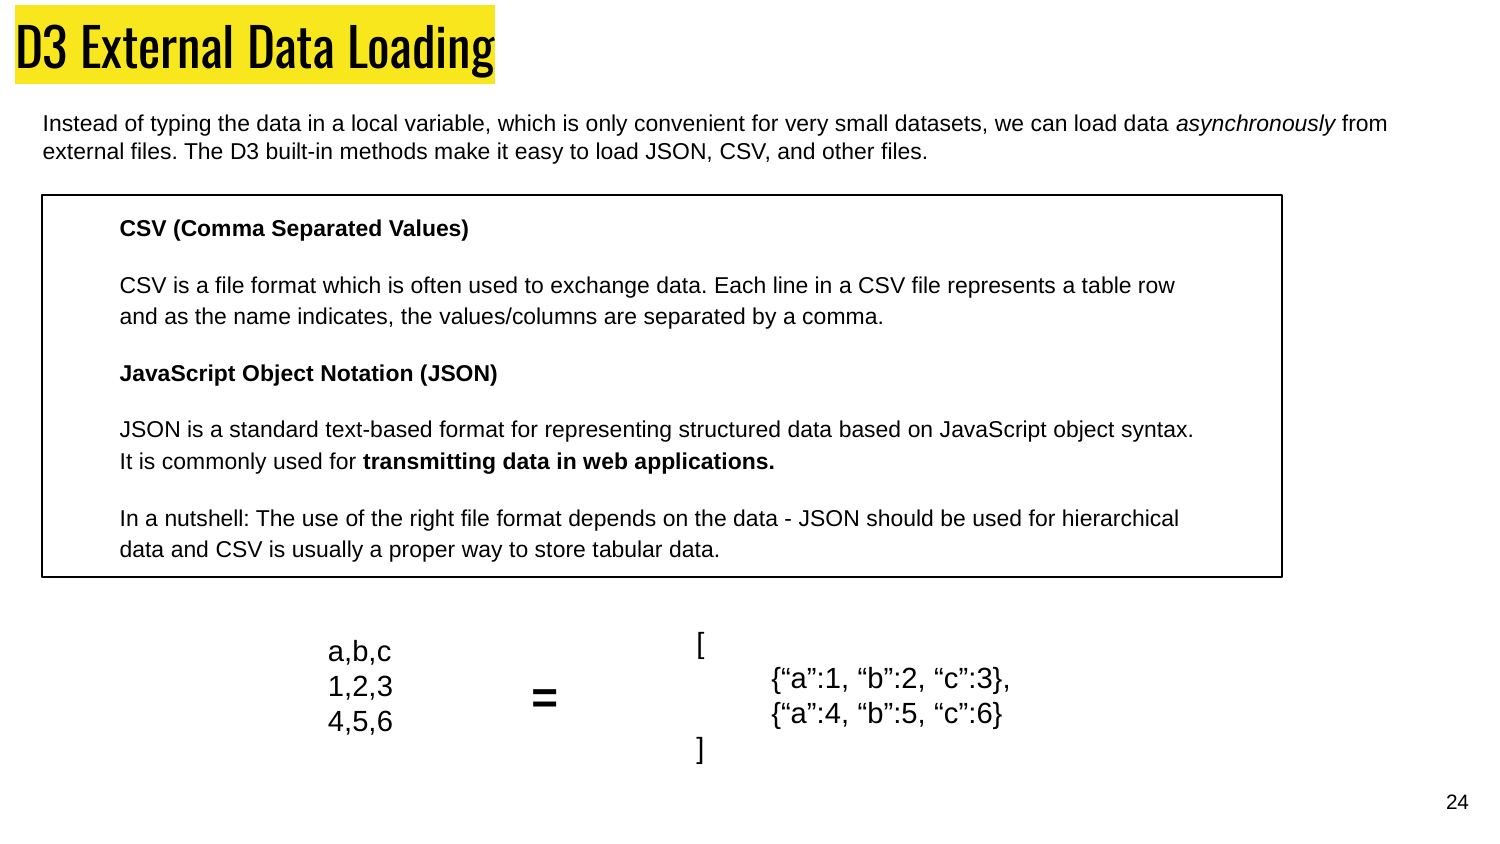

# D3 External Data Loading
Instead of typing the data in a local variable, which is only convenient for very small datasets, we can load data asynchronously from external files. The D3 built-in methods make it easy to load JSON, CSV, and other files.
CSV (Comma Separated Values)
CSV is a file format which is often used to exchange data. Each line in a CSV file represents a table row and as the name indicates, the values/columns are separated by a comma.
JavaScript Object Notation (JSON)
JSON is a standard text-based format for representing structured data based on JavaScript object syntax. It is commonly used for transmitting data in web applications.
In a nutshell: The use of the right file format depends on the data - JSON should be used for hierarchical data and CSV is usually a proper way to store tabular data.
[
{“a”:1, “b”:2, “c”:3},
{“a”:4, “b”:5, “c”:6}
]
a,b,c
1,2,3
4,5,6
=
24